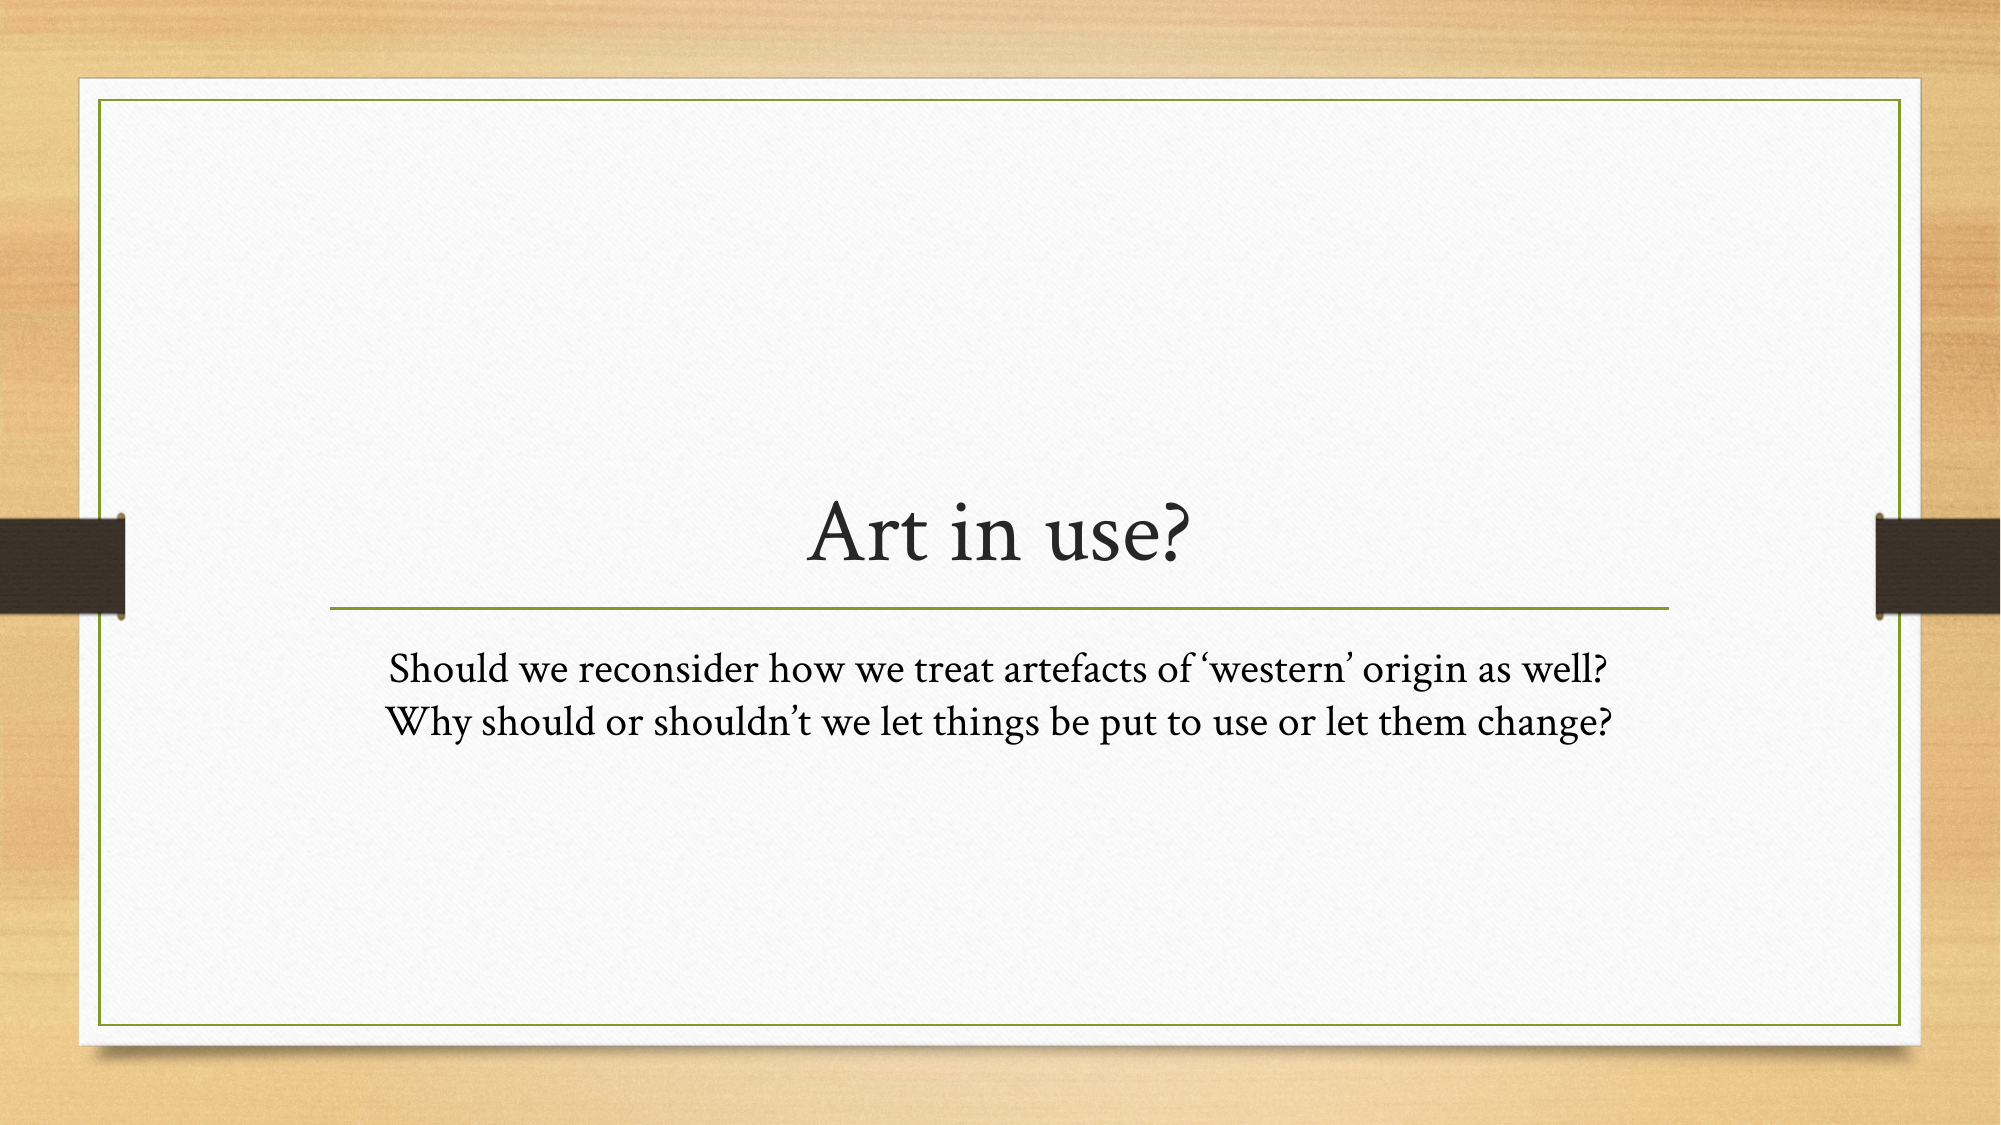

# Art in use?
Should we reconsider how we treat artefacts of ‘western’ origin as well? Why should or shouldn’t we let things be put to use or let them change?